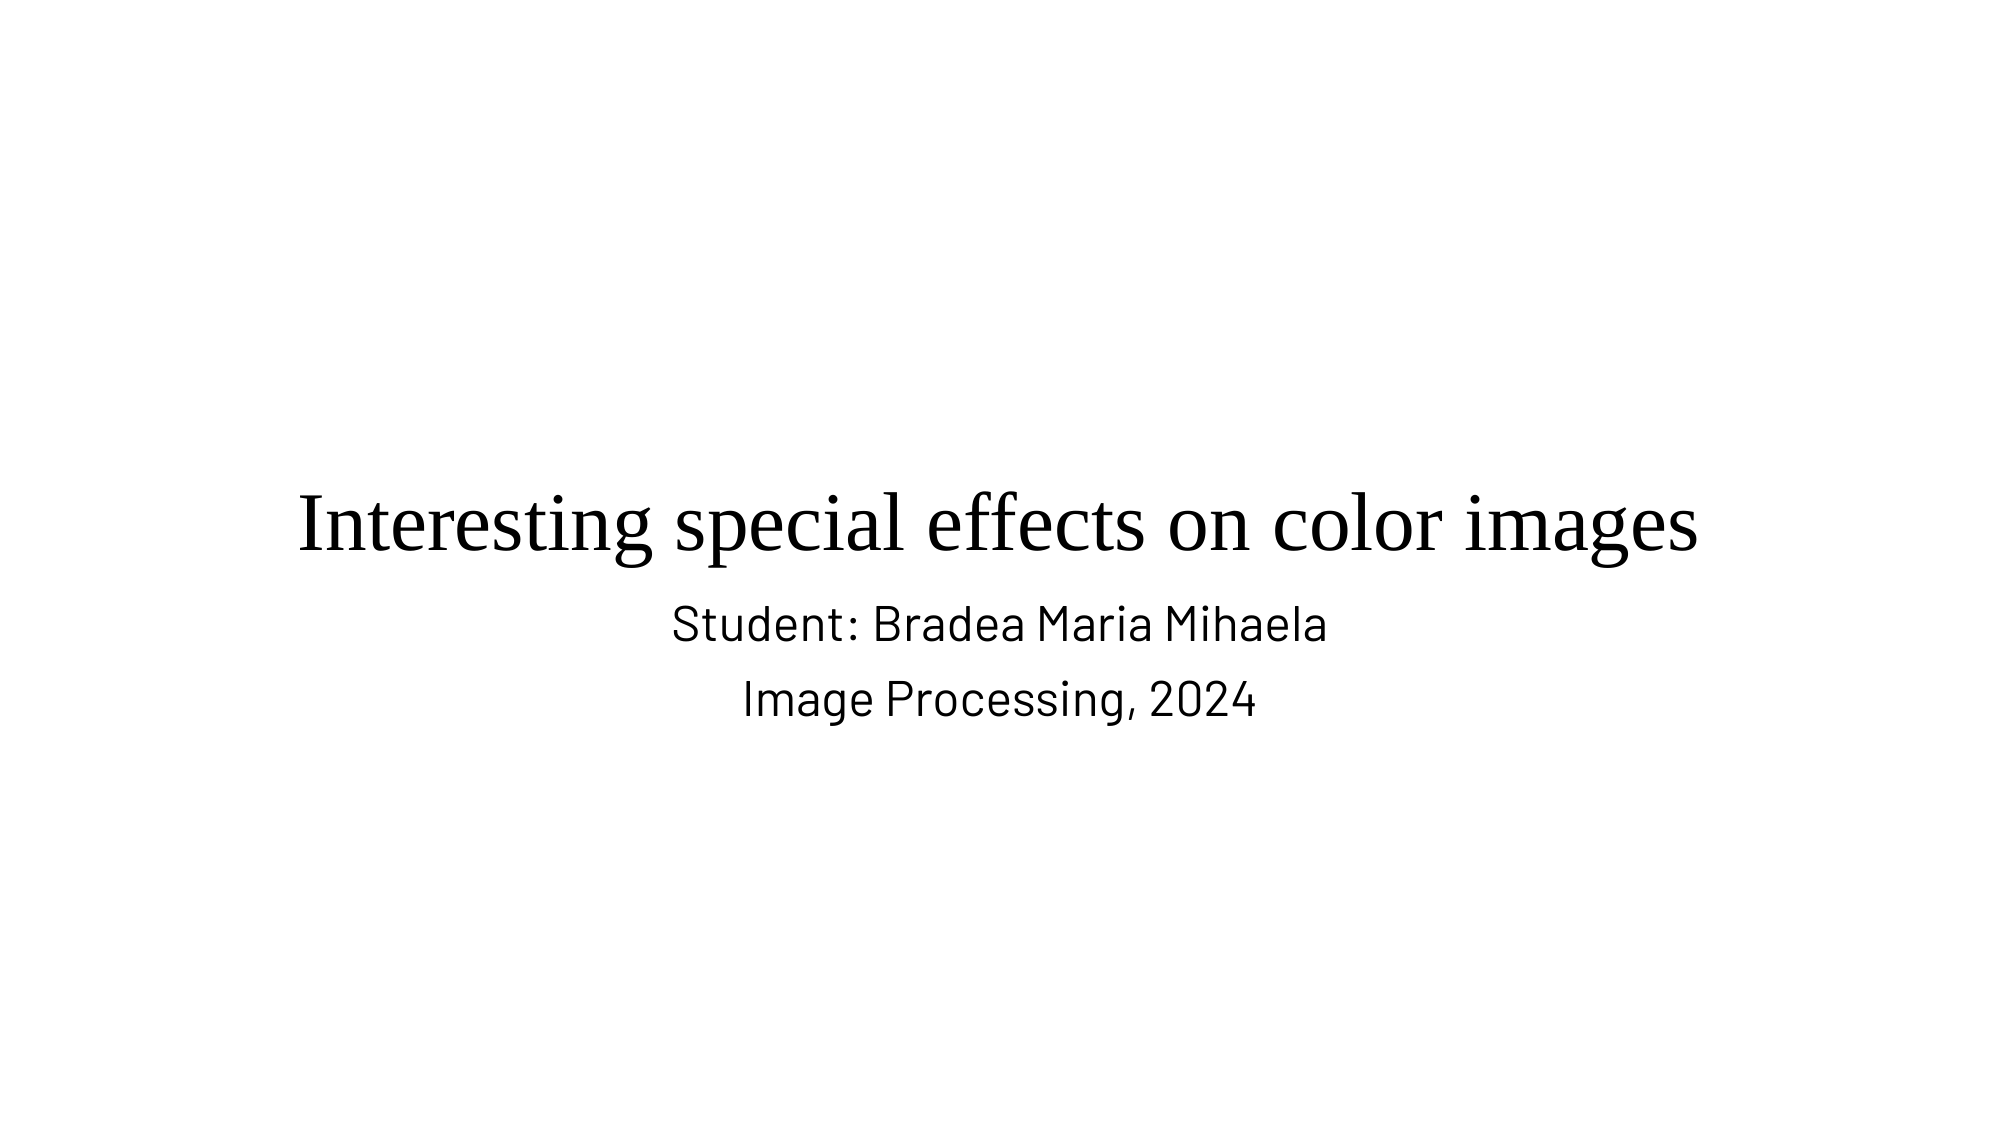

# Interesting special effects on color images
Student: Bradea Maria Mihaela
Image Processing, 2024